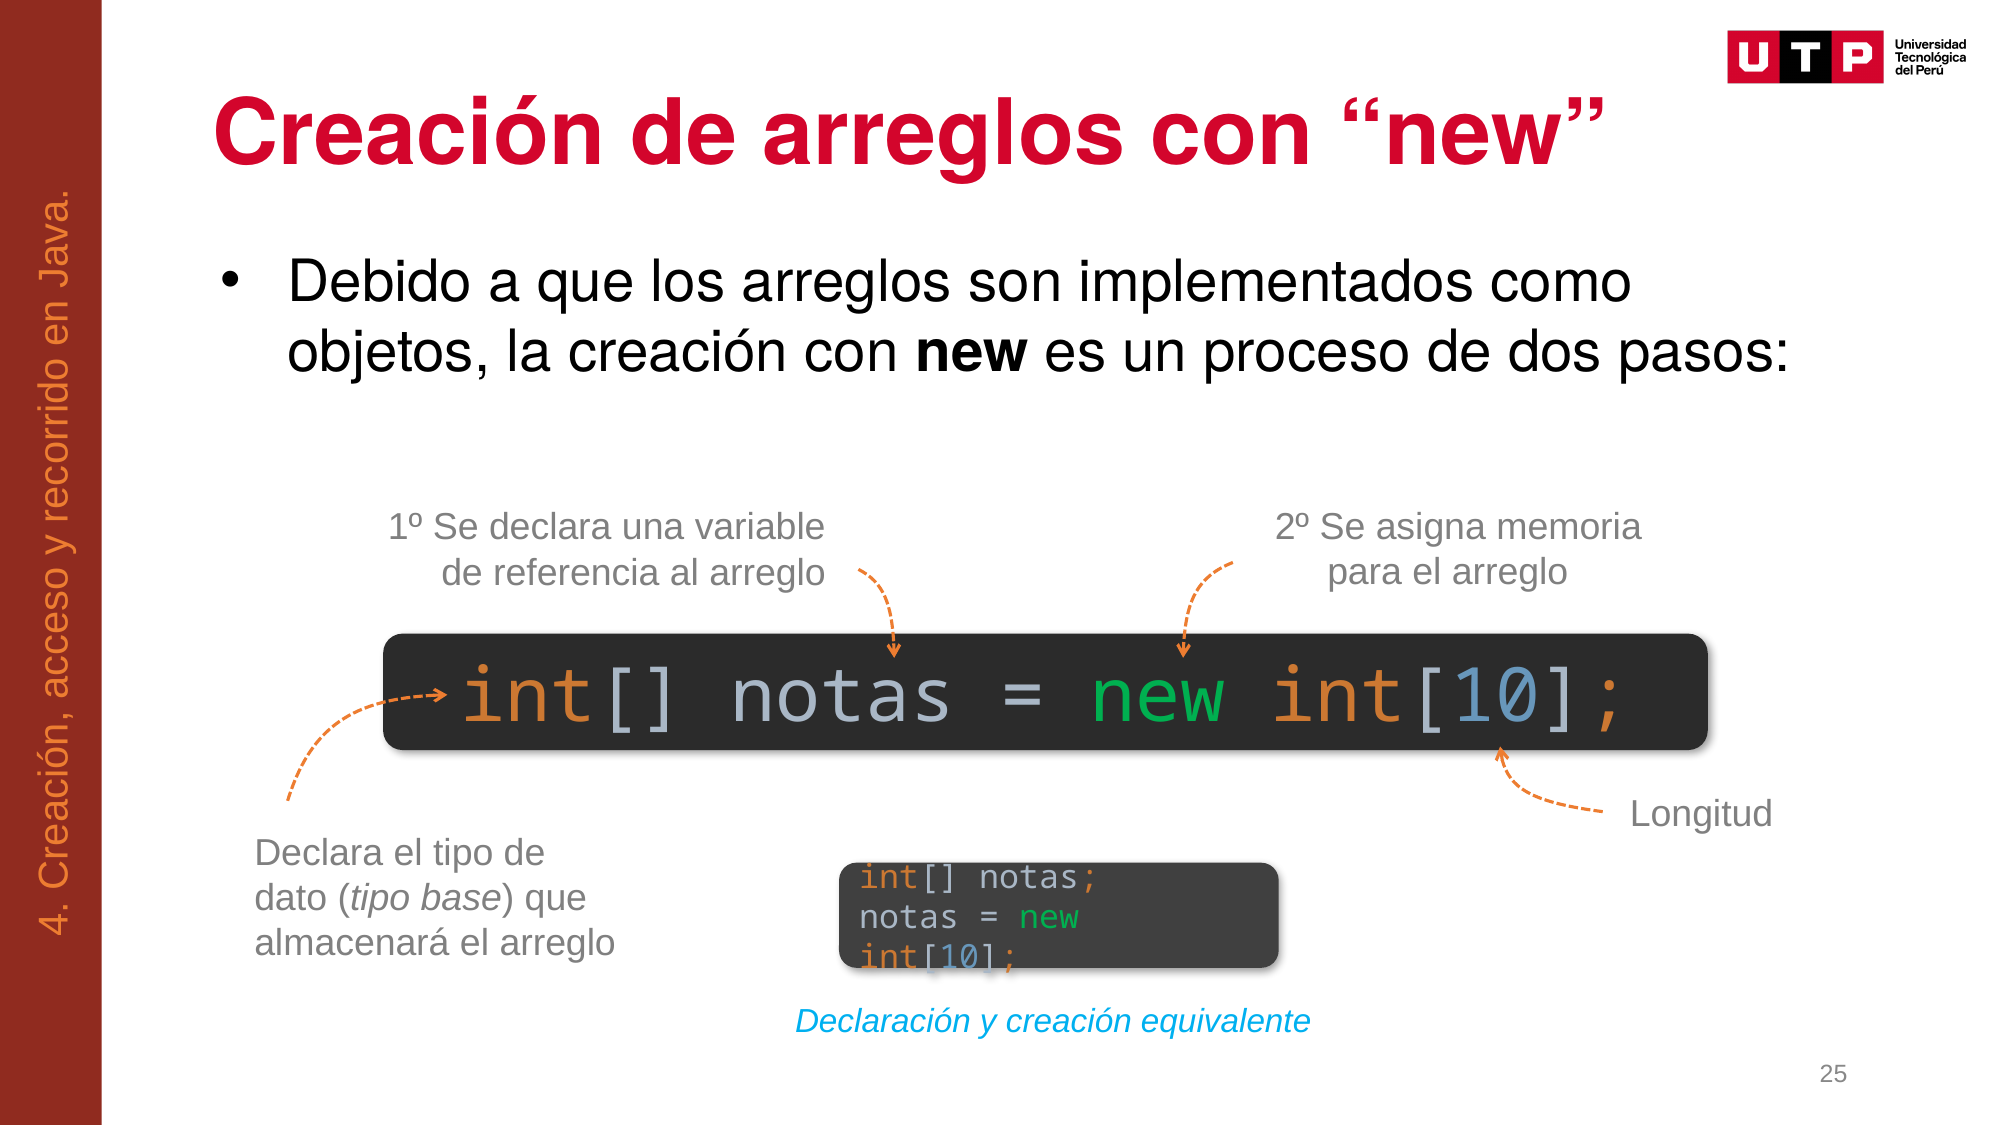

4. Creación, acceso y recorrido en Java.
# Creación de arreglos con “new”
Debido a que los arreglos son implementados como objetos, la creación con new es un proceso de dos pasos:
2º Se asigna memoria
     para el arreglo
1º Se declara una variable de referencia al arreglo

int[] notas = new int[10];

Longitud
Declara el tipo de dato (tipo base) que almacenará el arreglo
int[] notas;
notas = new int[10];
Declaración y creación equivalente
25